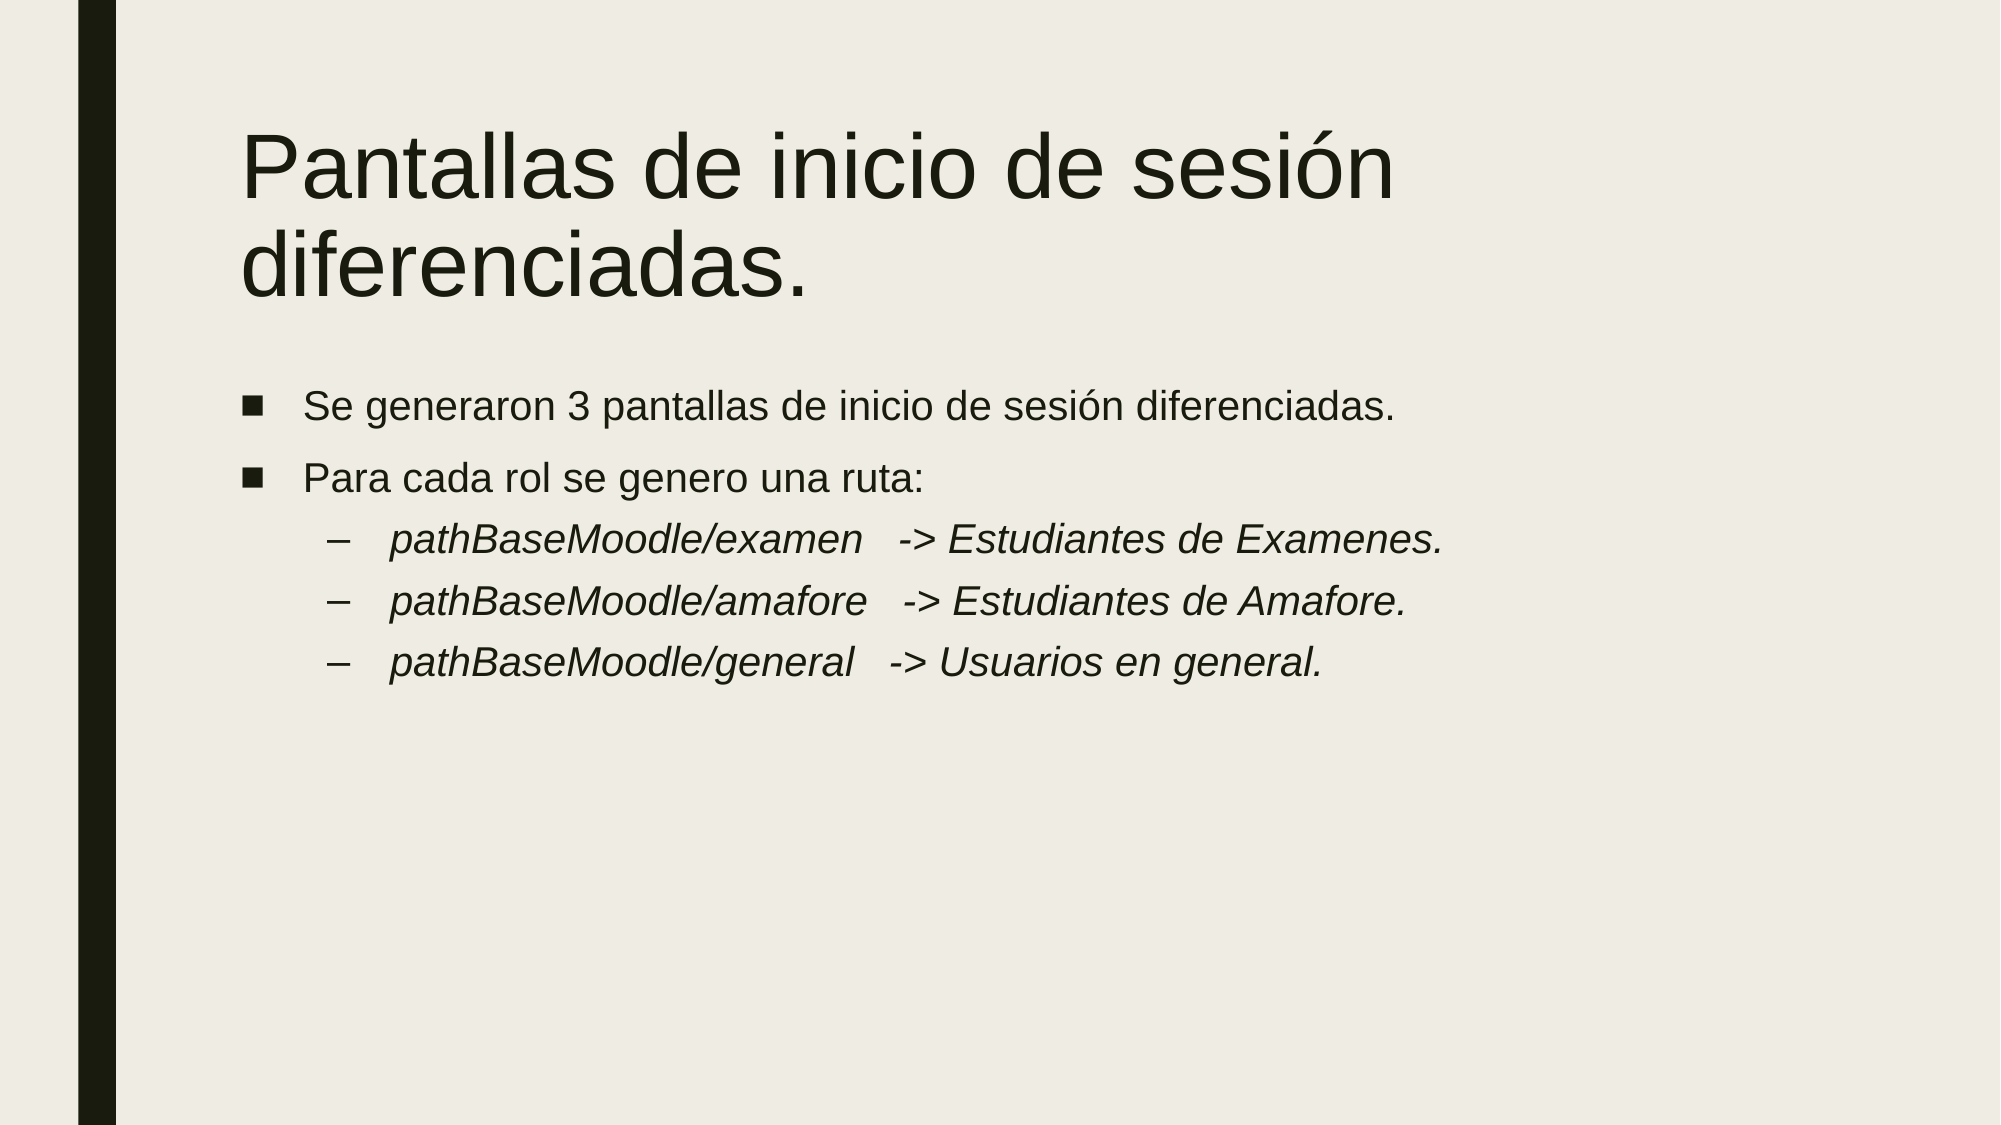

# Pantallas de inicio de sesión diferenciadas.
Se generaron 3 pantallas de inicio de sesión diferenciadas.
Para cada rol se genero una ruta:
pathBaseMoodle/examen   -> Estudiantes de Examenes.
pathBaseMoodle/amafore   -> Estudiantes de Amafore.
pathBaseMoodle/general   -> Usuarios en general.